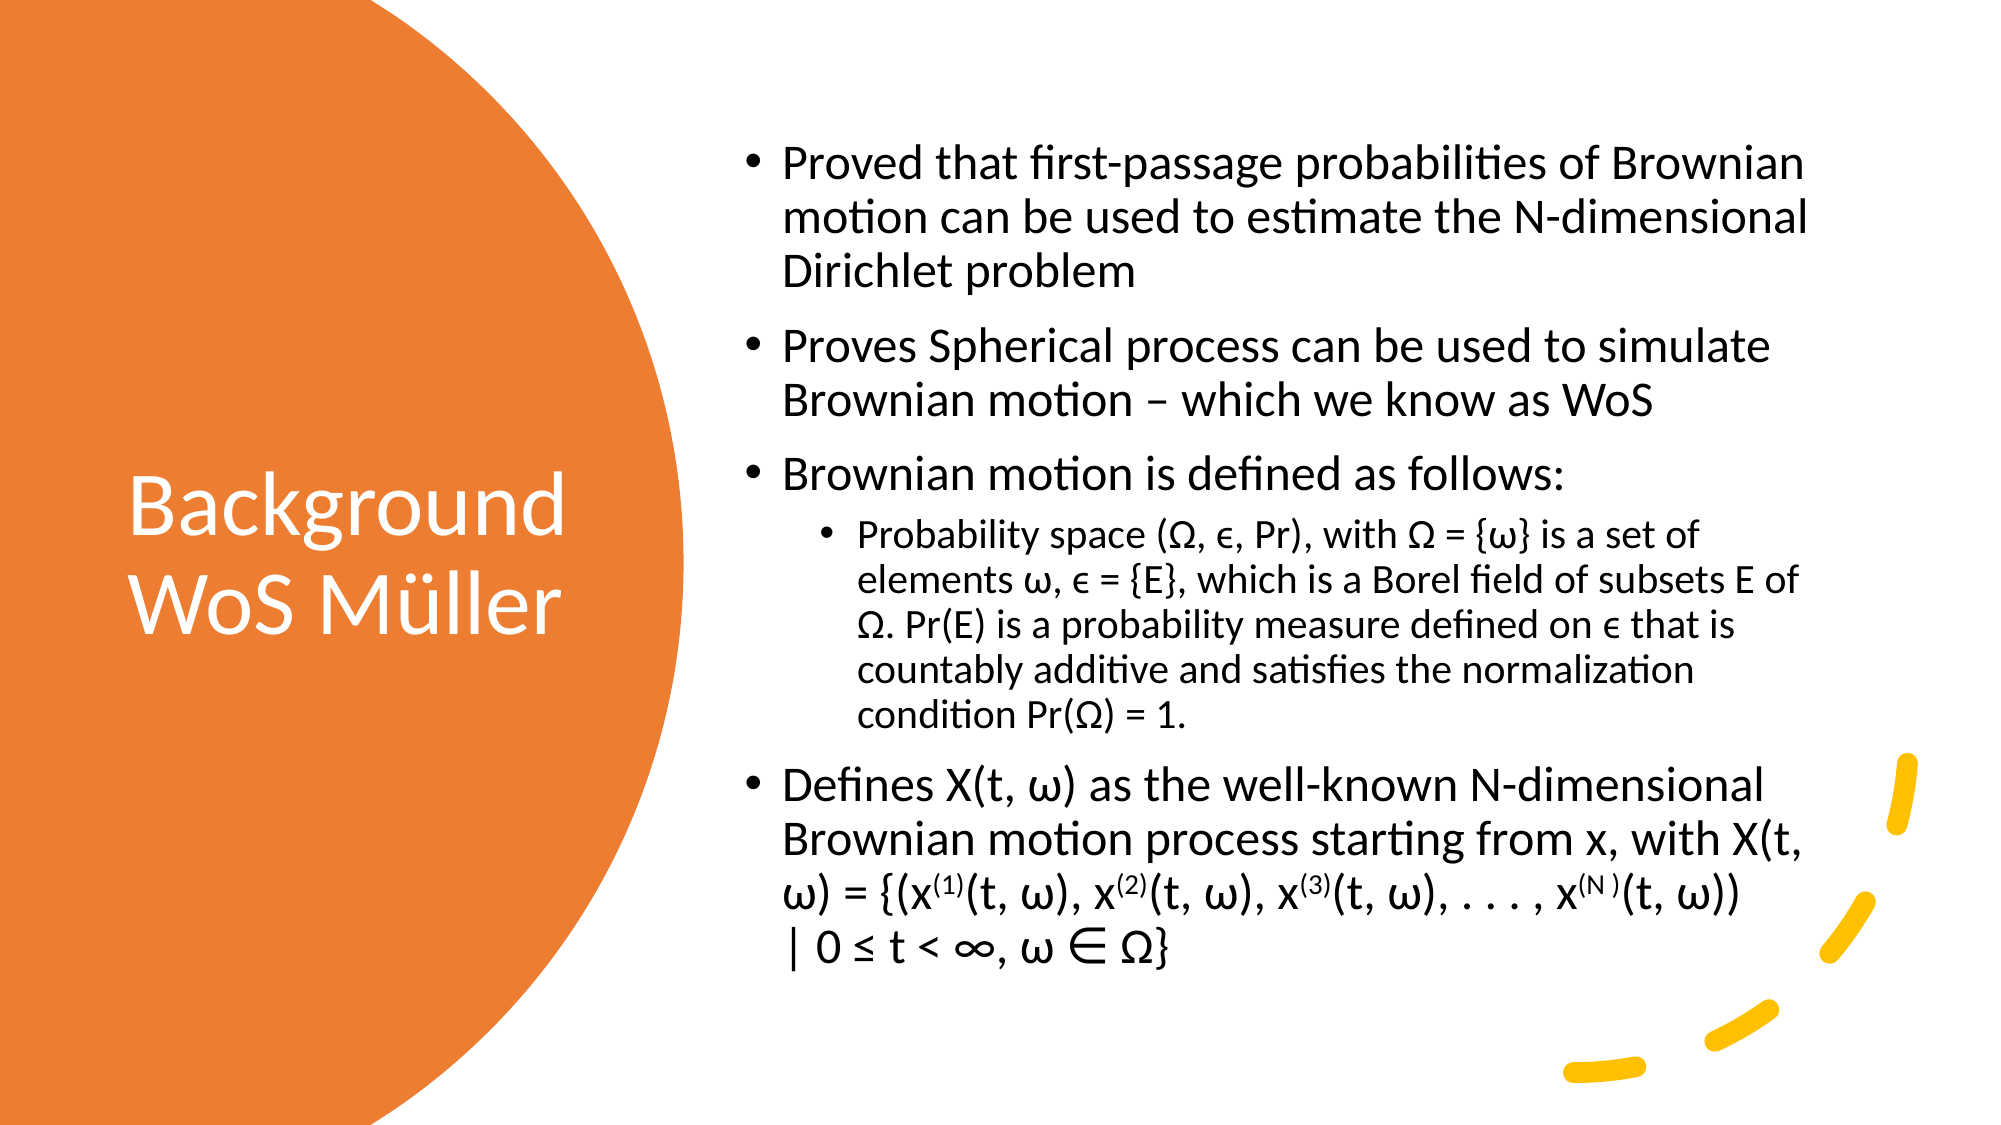

Proved that first-passage probabilities of Brownian motion can be used to estimate the N-dimensional Dirichlet problem
Proves Spherical process can be used to simulate Brownian motion – which we know as WoS
Brownian motion is defined as follows:
Probability space (Ω, ϵ, Pr), with Ω = {ω} is a set of elements ω, ϵ = {E}, which is a Borel field of subsets E of Ω. Pr(E) is a probability measure defined on ϵ that is countably additive and satisfies the normalization condition Pr(Ω) = 1.
Defines X(t, ω) as the well-known N-dimensional Brownian motion process starting from x, with X(t, ω) = {(x(1)(t, ω), x(2)(t, ω), x(3)(t, ω), . . . , x(N )(t, ω))
| 0 ≤ t < ∞, ω ∈ Ω}
# Background WoS Müller